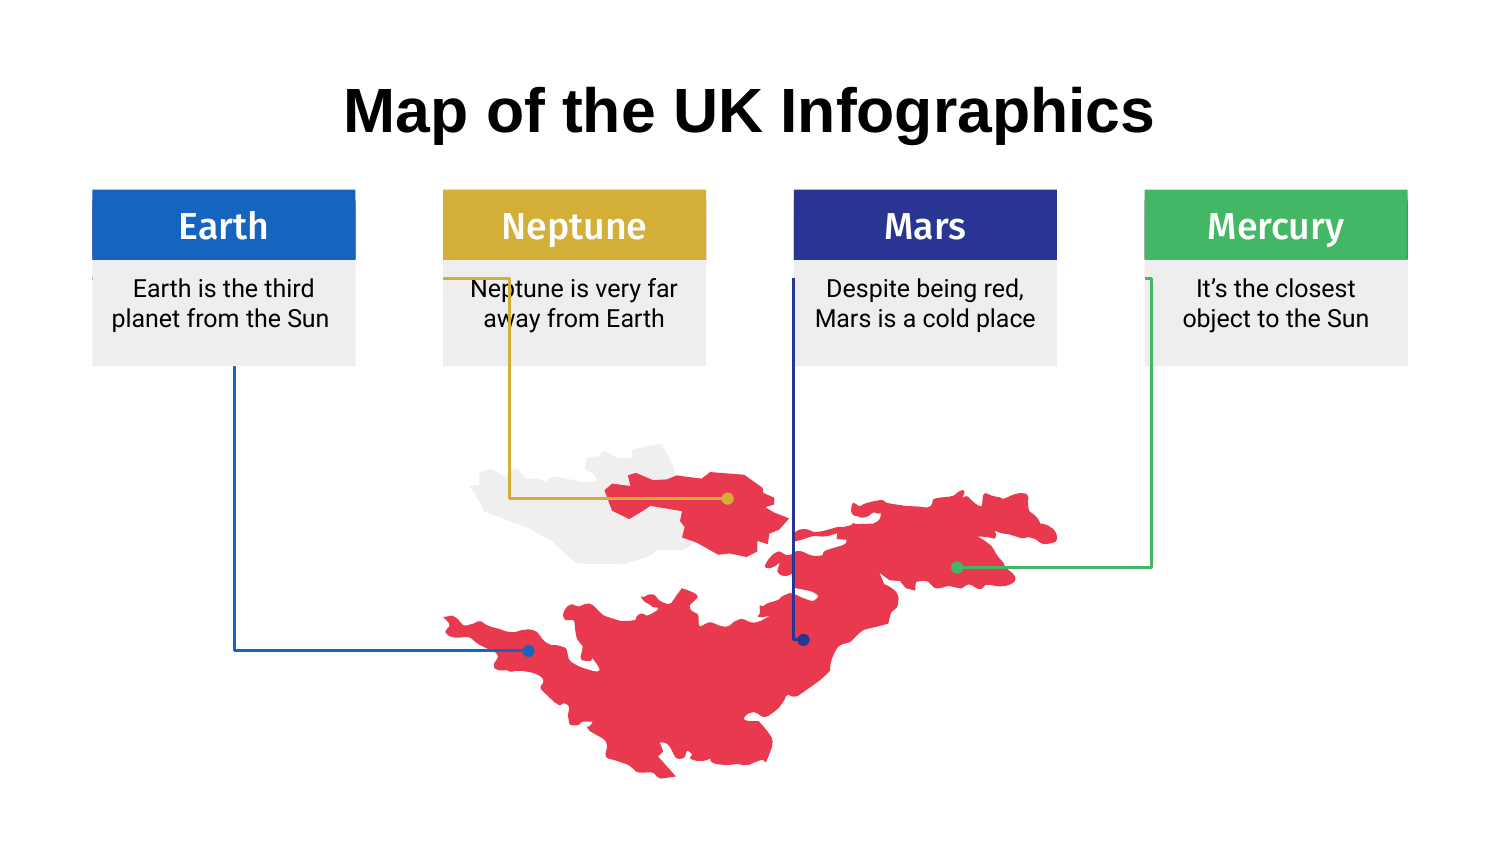

# Map of the UK Infographics
Earth
Neptune
Mars
Mercury

Earth is the third planet from the Sun
Neptune is very far away from Earth
Despite being red,
Mars is a cold place
It’s the closest object to the Sun